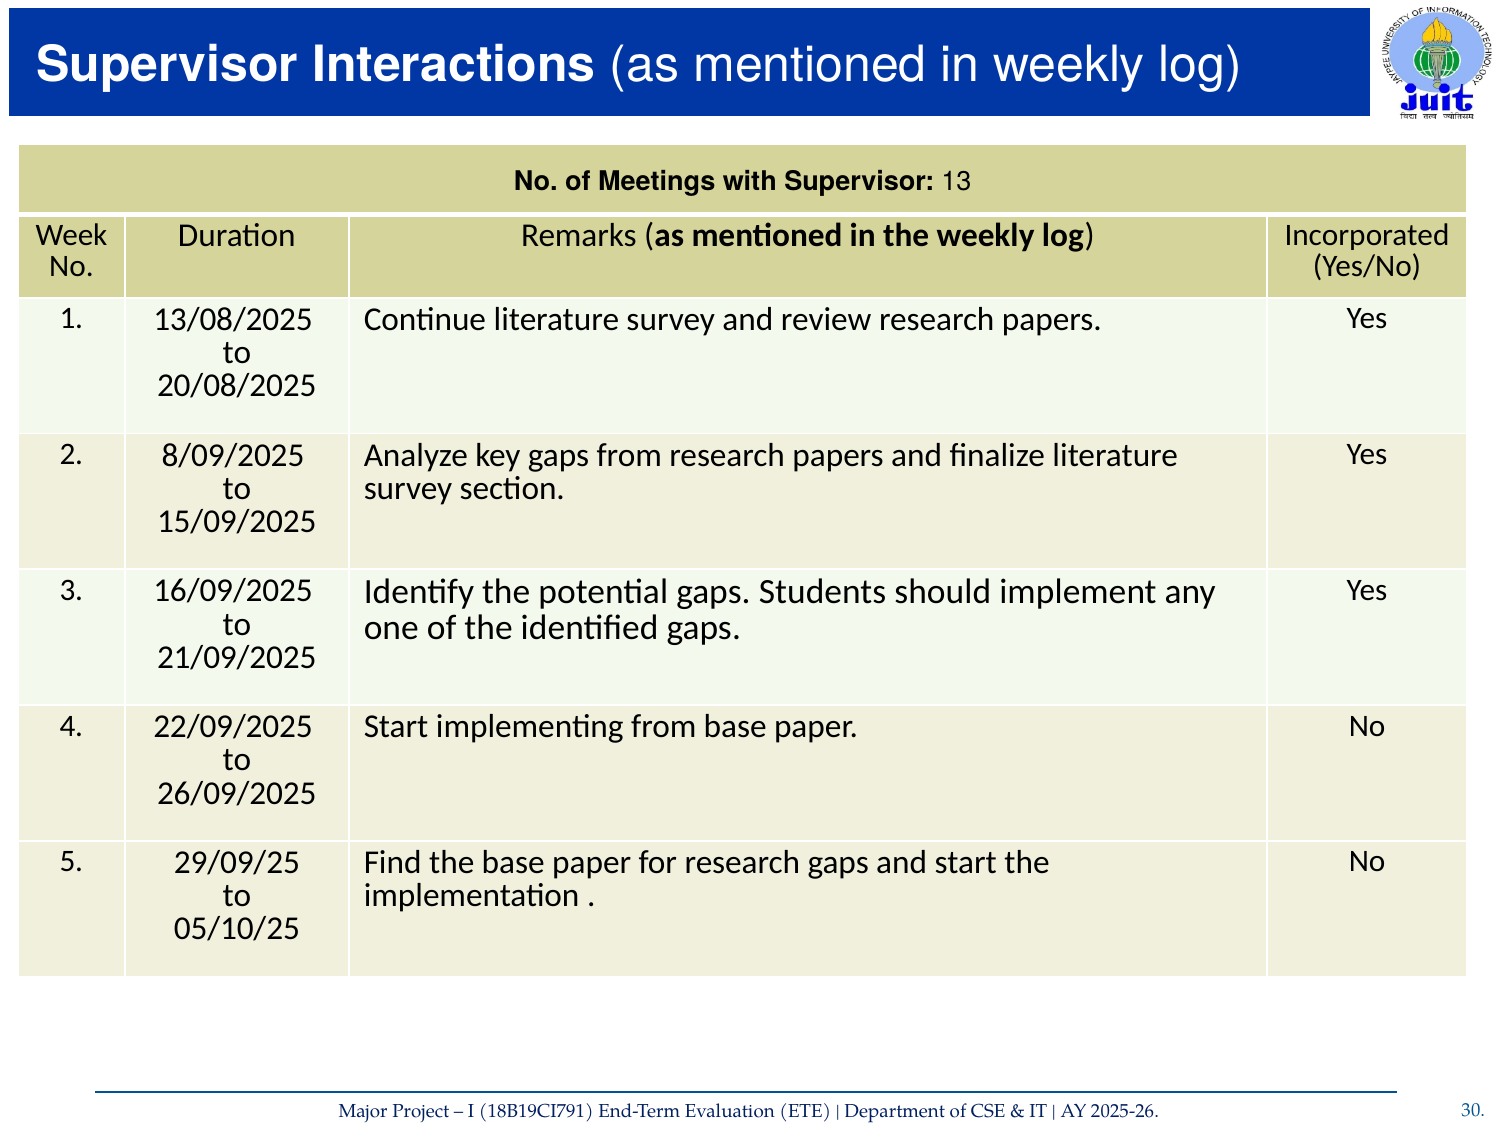

# Supervisor Interactions (as mentioned in weekly log)

| No. of Meetings with Supervisor: 13 |  |  |  |
| --- | --- | --- | --- |
| Week No. | Duration | Remarks (as mentioned in the weekly log) | Incorporated (Yes/No) |
| 1. | 13/08/2025 to 20/08/2025 | Continue literature survey and review research papers. | Yes |
| 2. | 8/09/2025 to 15/09/2025 | Analyze key gaps from research papers and finalize literature survey section. | Yes |
| 3. | 16/09/2025 to 21/09/2025 | Identify the potential gaps. Students should implement any one of the identified gaps. | Yes |
| 4. | 22/09/2025 to 26/09/2025 | Start implementing from base paper. | No |
| 5. | 29/09/25 to 05/10/25 | Find the base paper for research gaps and start the implementation . | No |